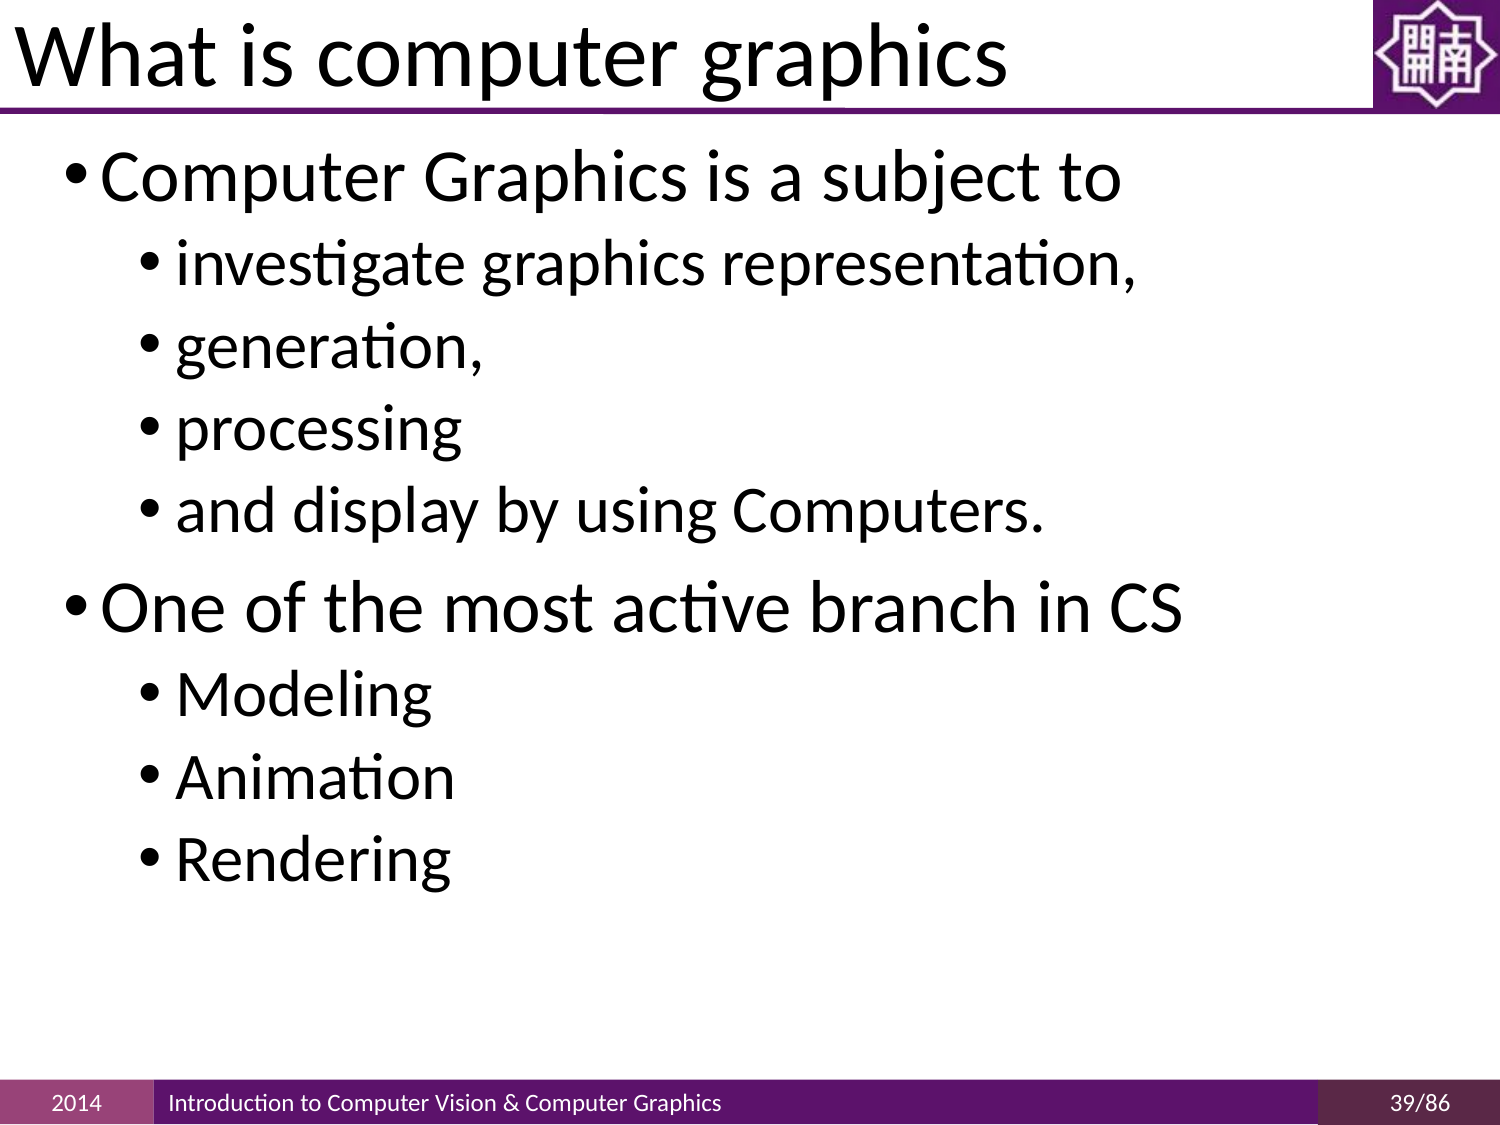

# What is computer graphics
Computer Graphics is a subject to
investigate graphics representation,
generation,
processing
and display by using Computers.
One of the most active branch in CS
Modeling
Animation
Rendering